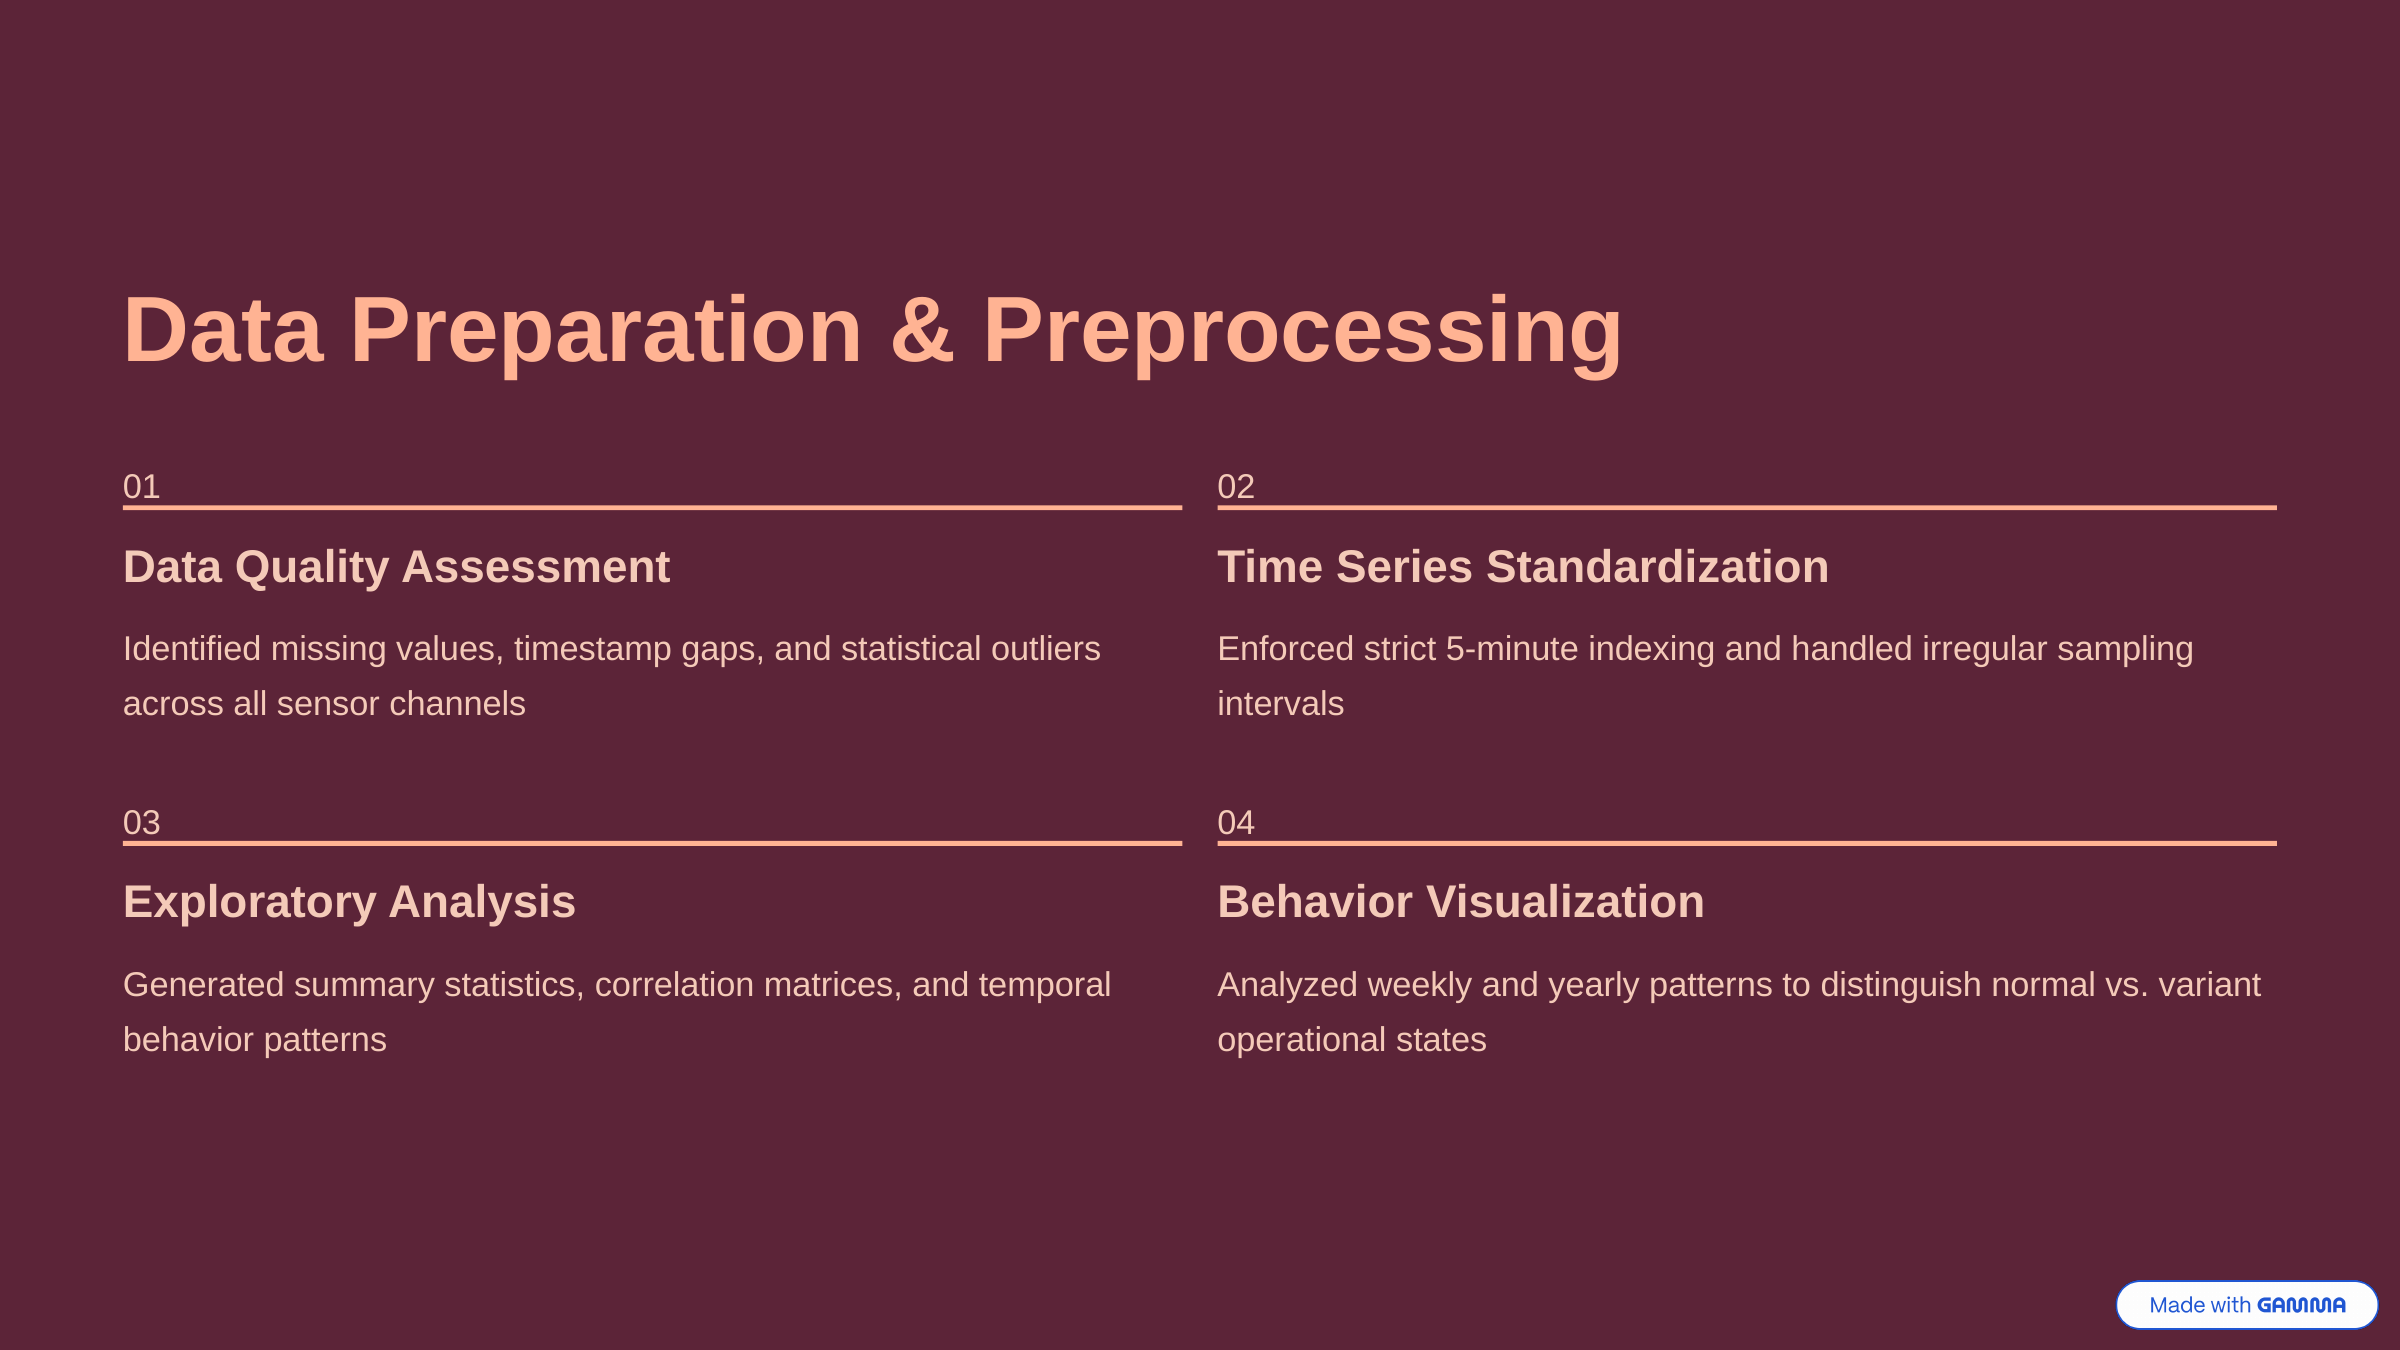

Data Preparation & Preprocessing
01
02

Data Quality Assessment
Time Series Standardization
Identified missing values, timestamp gaps, and statistical outliers across all sensor channels
Enforced strict 5-minute indexing and handled irregular sampling intervals
03
04

Exploratory Analysis
Behavior Visualization
Generated summary statistics, correlation matrices, and temporal behavior patterns
Analyzed weekly and yearly patterns to distinguish normal vs. variant operational states